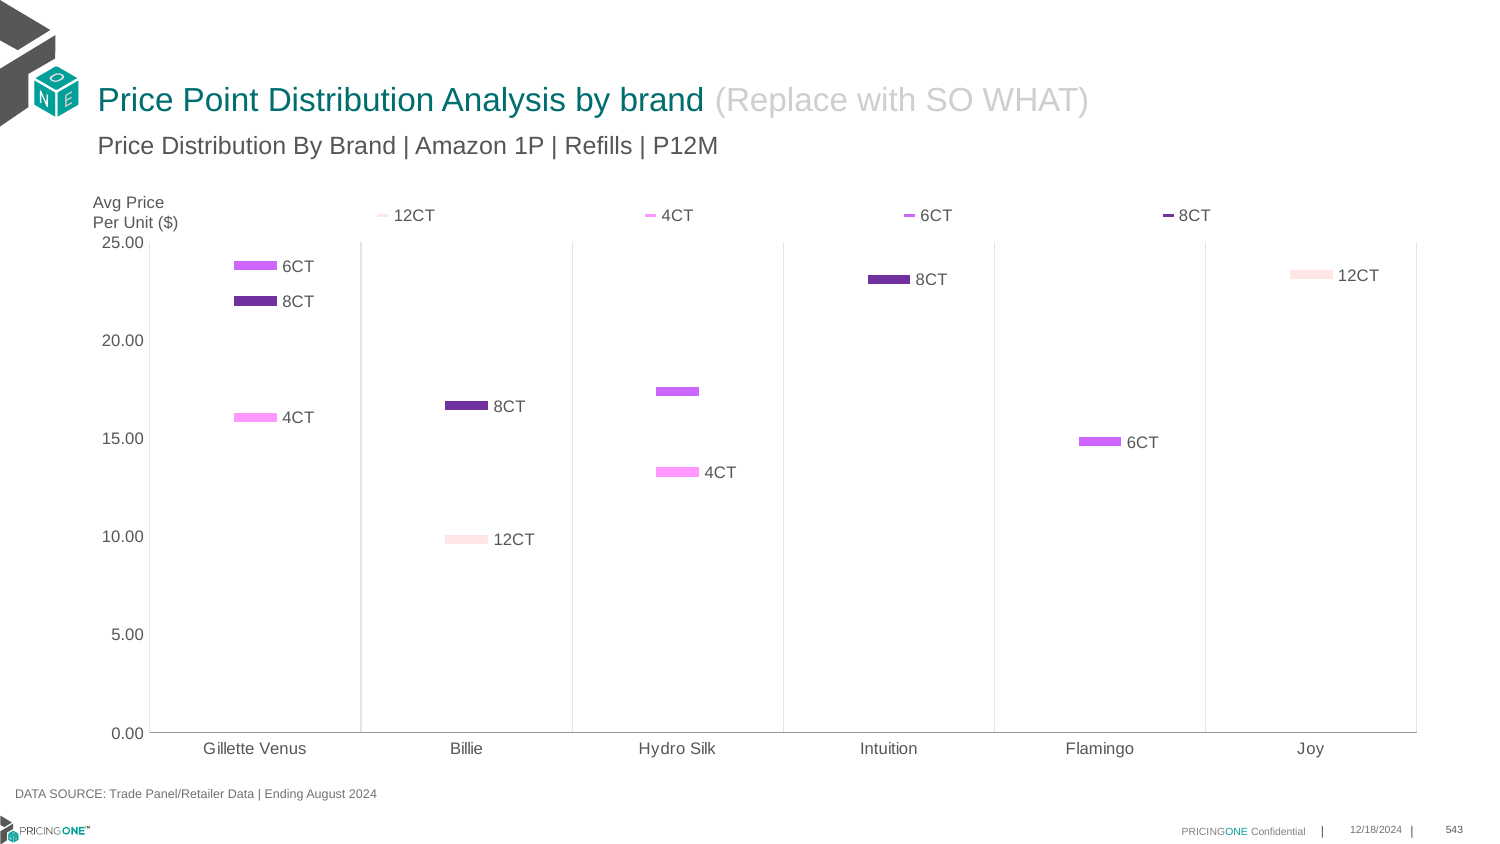

# Price Point Distribution Analysis by brand (Replace with SO WHAT)
Price Distribution By Brand | Amazon 1P | Refills | P12M

### Chart

| Category | 12CT | 4CT | 6CT | 8CT |
|---|---|---|---|---|
| Gillette Venus | None | 16.074312915449134 | 23.785473769317786 | 21.992953144400637 |
| Billie | 9.849046096996501 | None | None | 16.65257610276962 |
| Hydro Silk | None | 13.280886084749888 | 17.384318098303325 | None |
| Intuition | None | None | None | 23.092950492189946 |
| Flamingo | None | None | 14.821070599370616 | None |
| Joy | 23.328240576246003 | None | None | None |
Avg Price
Per Unit ($)
DATA SOURCE: Trade Panel/Retailer Data | Ending August 2024
12/18/2024
543